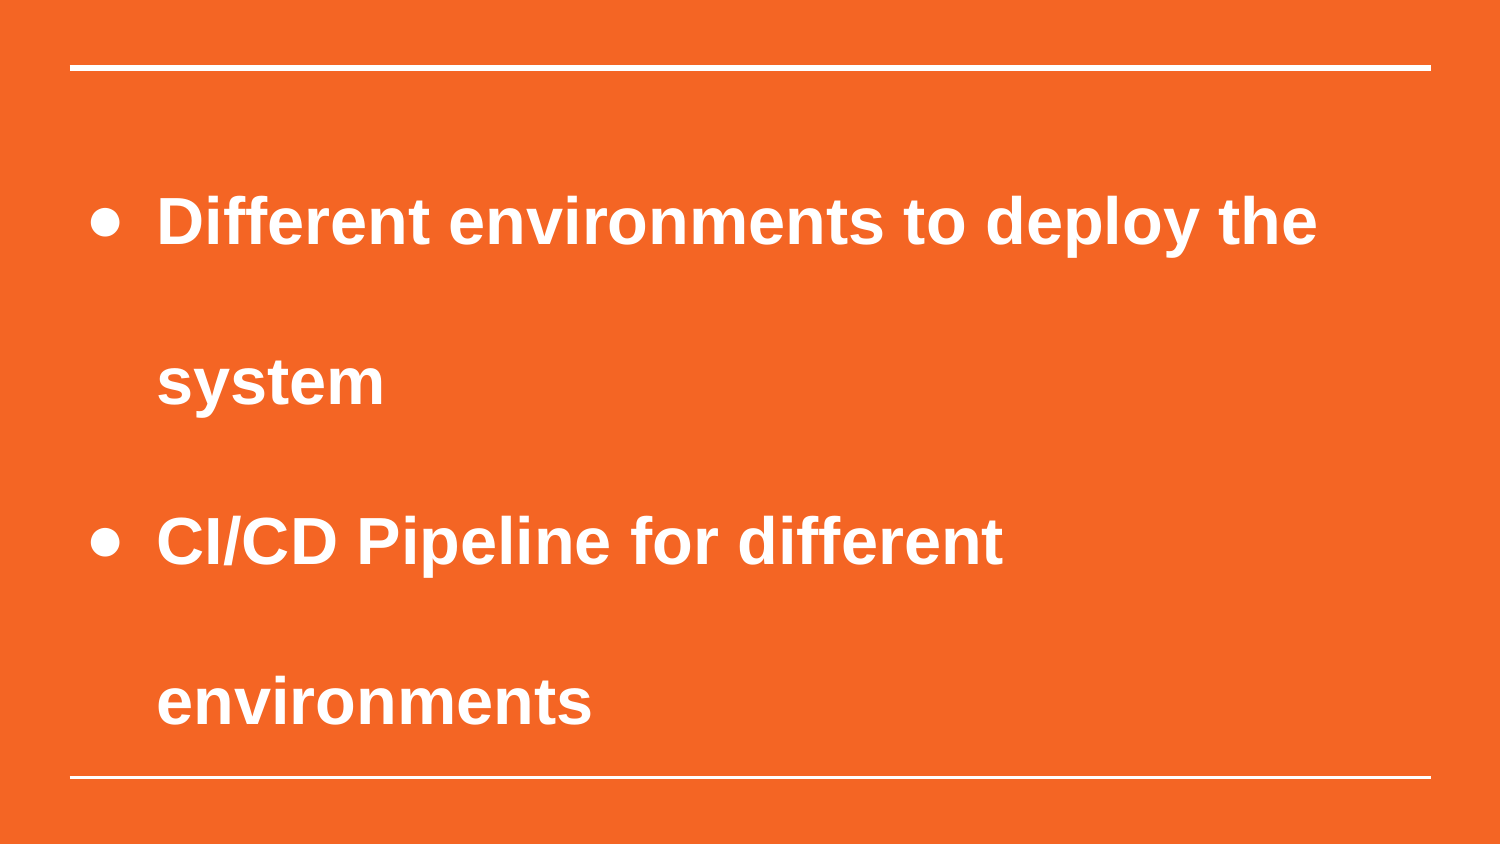

# Different environments to deploy the  system
CI/CD Pipeline for different environments